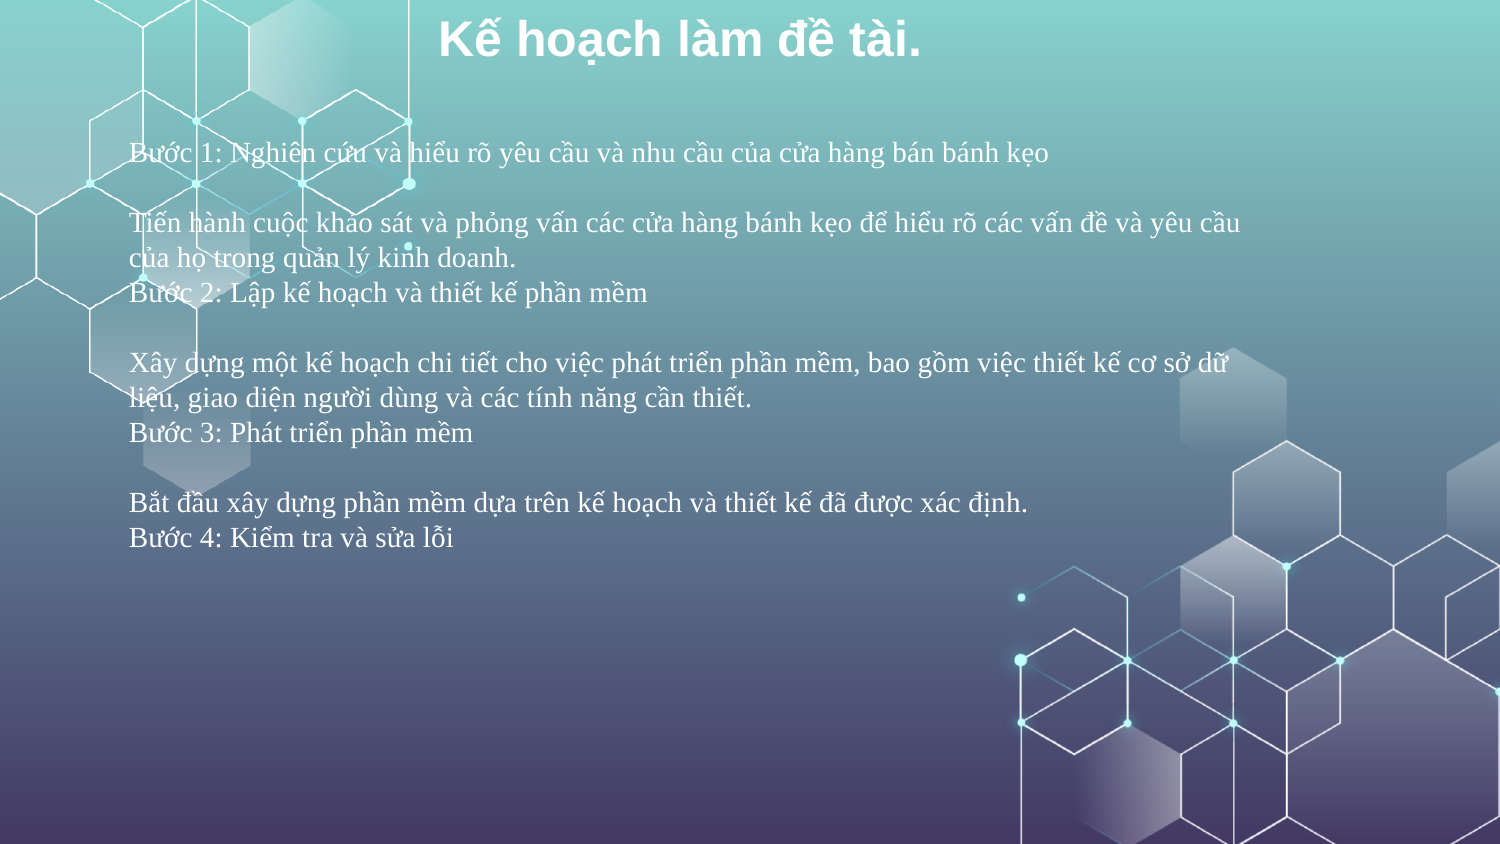

# Kế hoạch làm đề tài.
Bước 1: Nghiên cứu và hiểu rõ yêu cầu và nhu cầu của cửa hàng bán bánh kẹo

Tiến hành cuộc khảo sát và phỏng vấn các cửa hàng bánh kẹo để hiểu rõ các vấn đề và yêu cầu của họ trong quản lý kinh doanh.
Bước 2: Lập kế hoạch và thiết kế phần mềm

Xây dựng một kế hoạch chi tiết cho việc phát triển phần mềm, bao gồm việc thiết kế cơ sở dữ liệu, giao diện người dùng và các tính năng cần thiết.
Bước 3: Phát triển phần mềm

Bắt đầu xây dựng phần mềm dựa trên kế hoạch và thiết kế đã được xác định.
Bước 4: Kiểm tra và sửa lỗi